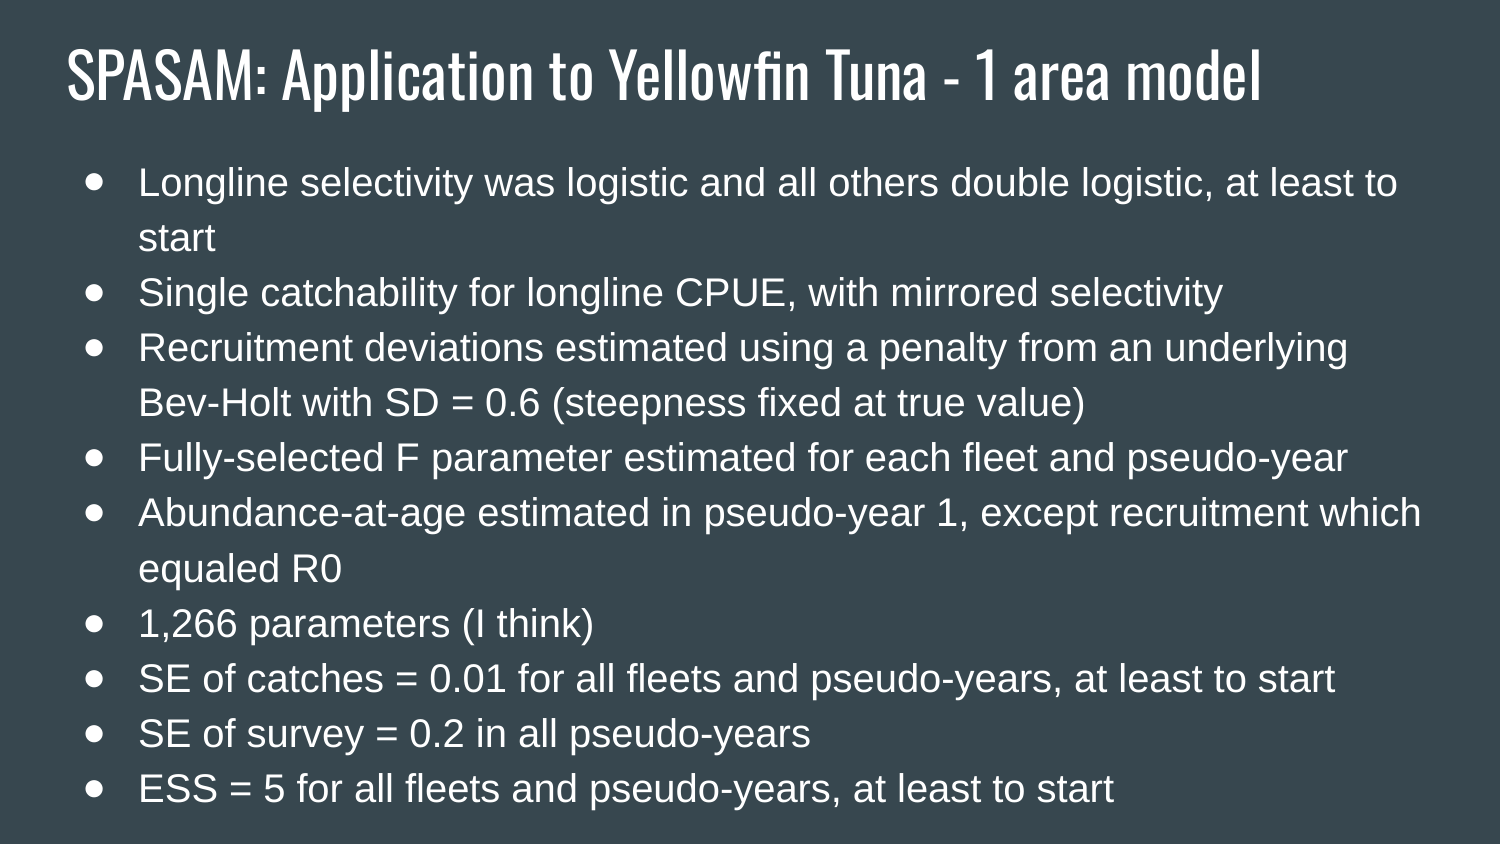

# SPASAM: Application to Yellowfin Tuna - 1 area model
Longline selectivity was logistic and all others double logistic, at least to start
Single catchability for longline CPUE, with mirrored selectivity
Recruitment deviations estimated using a penalty from an underlying Bev-Holt with SD = 0.6 (steepness fixed at true value)
Fully-selected F parameter estimated for each fleet and pseudo-year
Abundance-at-age estimated in pseudo-year 1, except recruitment which equaled R0
1,266 parameters (I think)
SE of catches = 0.01 for all fleets and pseudo-years, at least to start
SE of survey = 0.2 in all pseudo-years
ESS = 5 for all fleets and pseudo-years, at least to start